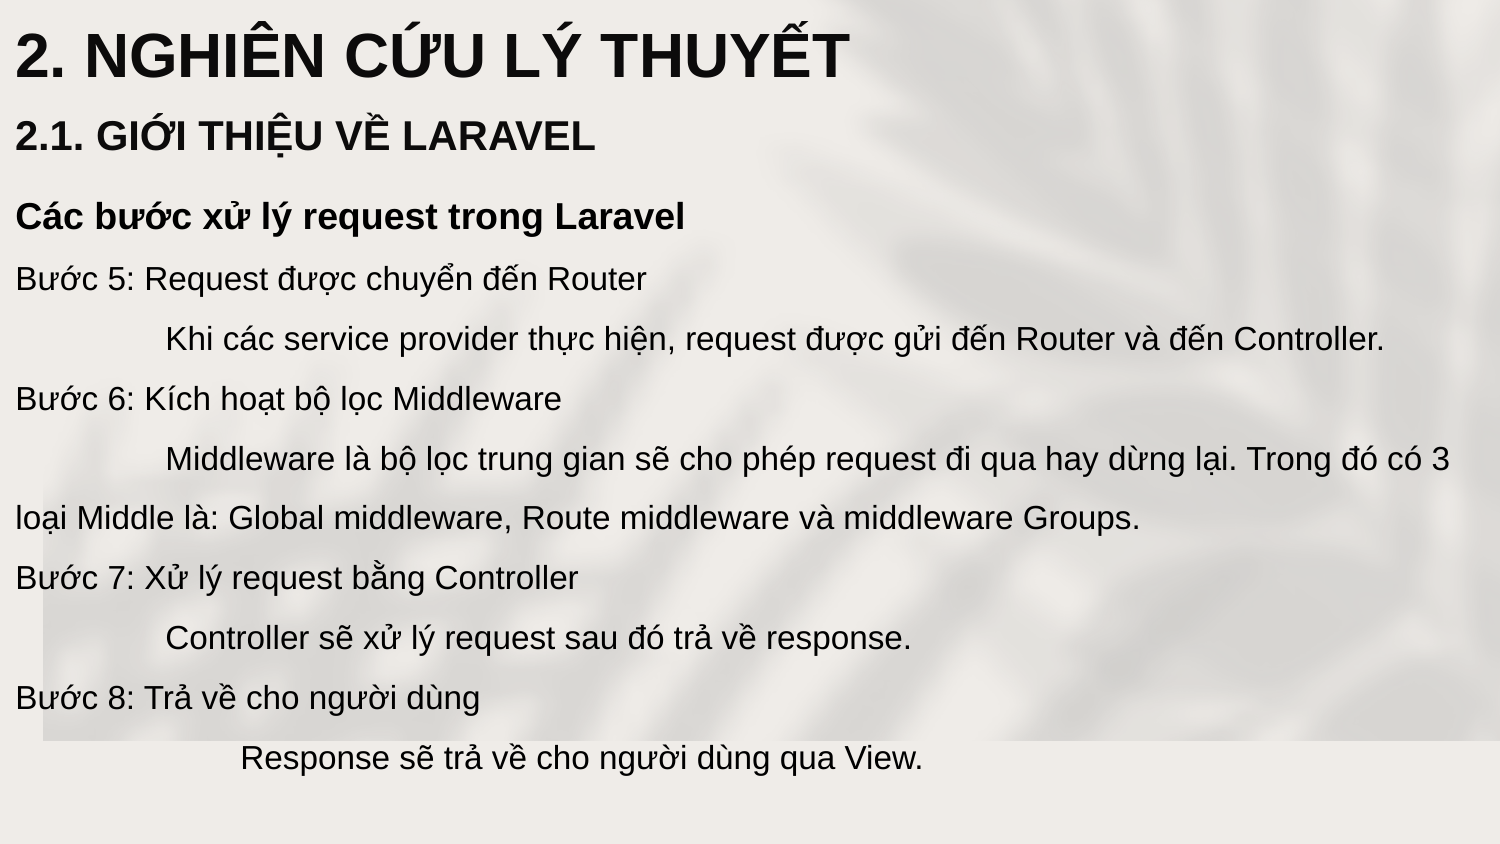

# 2. NGHIÊN CỨU LÝ THUYẾT
2.1. GIỚI THIỆU VỀ LARAVEL
Các bước xử lý request trong Laravel
Bước 5: Request được chuyển đến Router	Khi các service provider thực hiện, request được gửi đến Router và đến Controller.Bước 6: Kích hoạt bộ lọc Middleware	Middleware là bộ lọc trung gian sẽ cho phép request đi qua hay dừng lại. Trong đó có 3 loại Middle là: Global middleware, Route middleware và middleware Groups.Bước 7: Xử lý request bằng Controller	Controller sẽ xử lý request sau đó trả về response.Bước 8: Trả về cho người dùng	Response sẽ trả về cho người dùng qua View.